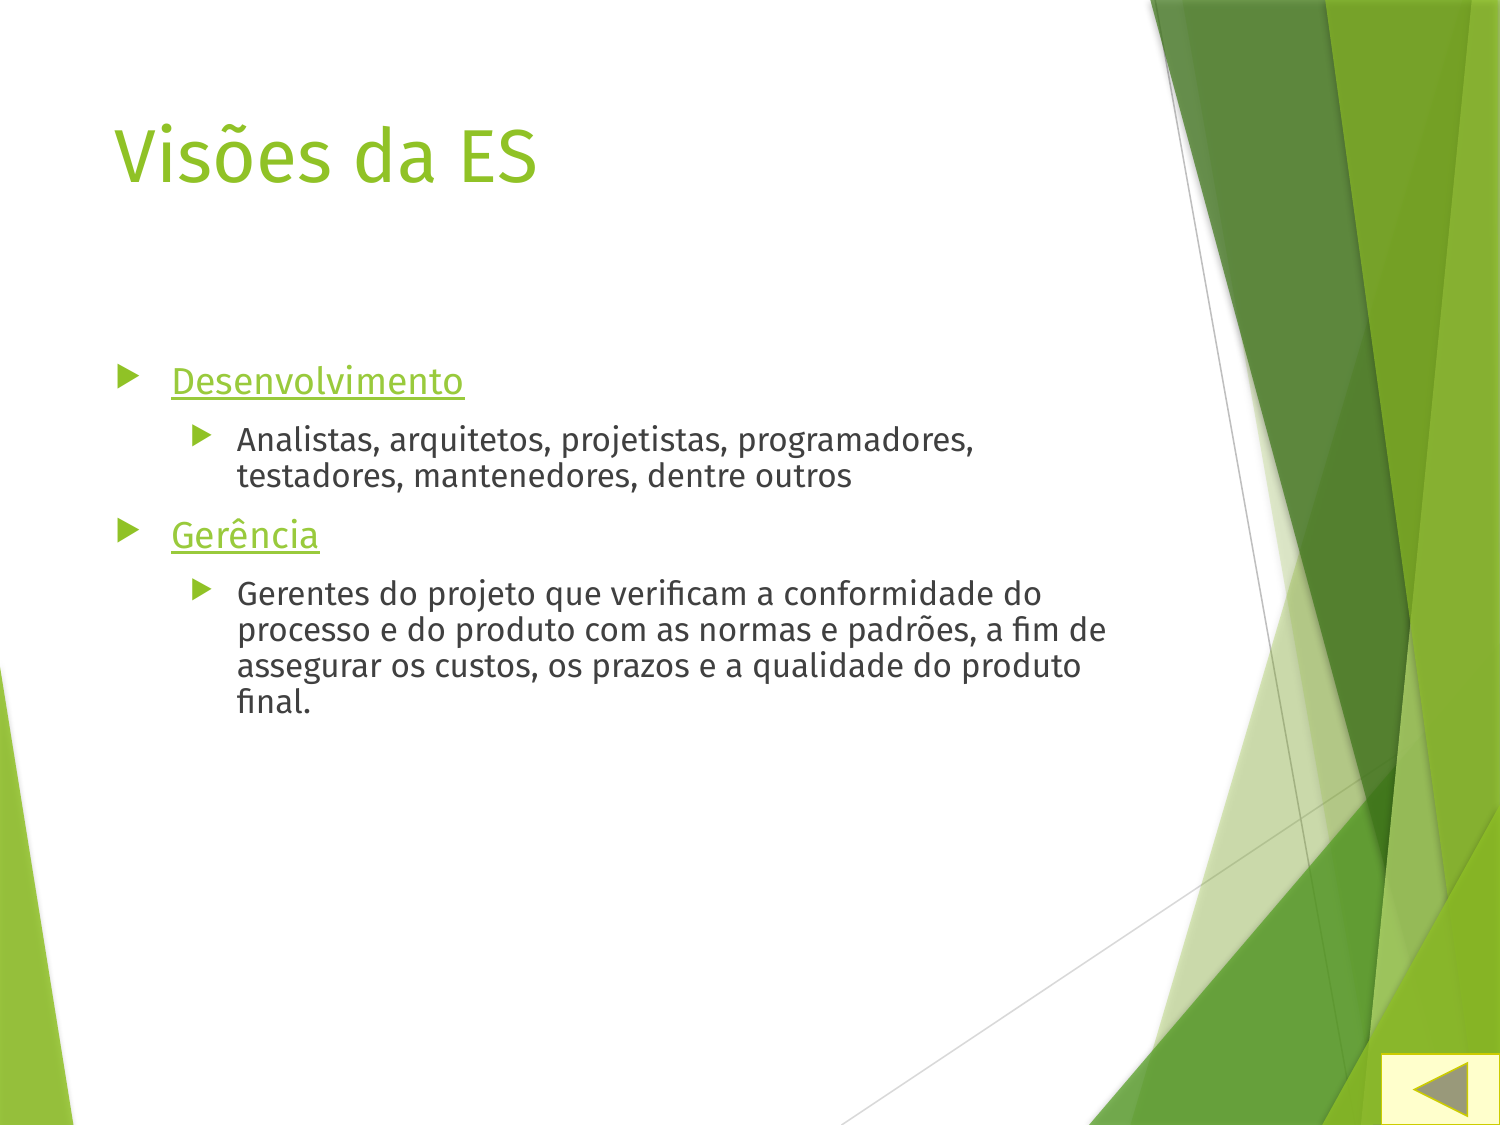

# Visões da ES
Desenvolvimento
Analistas, arquitetos, projetistas, programadores, testadores, mantenedores, dentre outros
Gerência
Gerentes do projeto que verificam a conformidade do processo e do produto com as normas e padrões, a fim de assegurar os custos, os prazos e a qualidade do produto final.